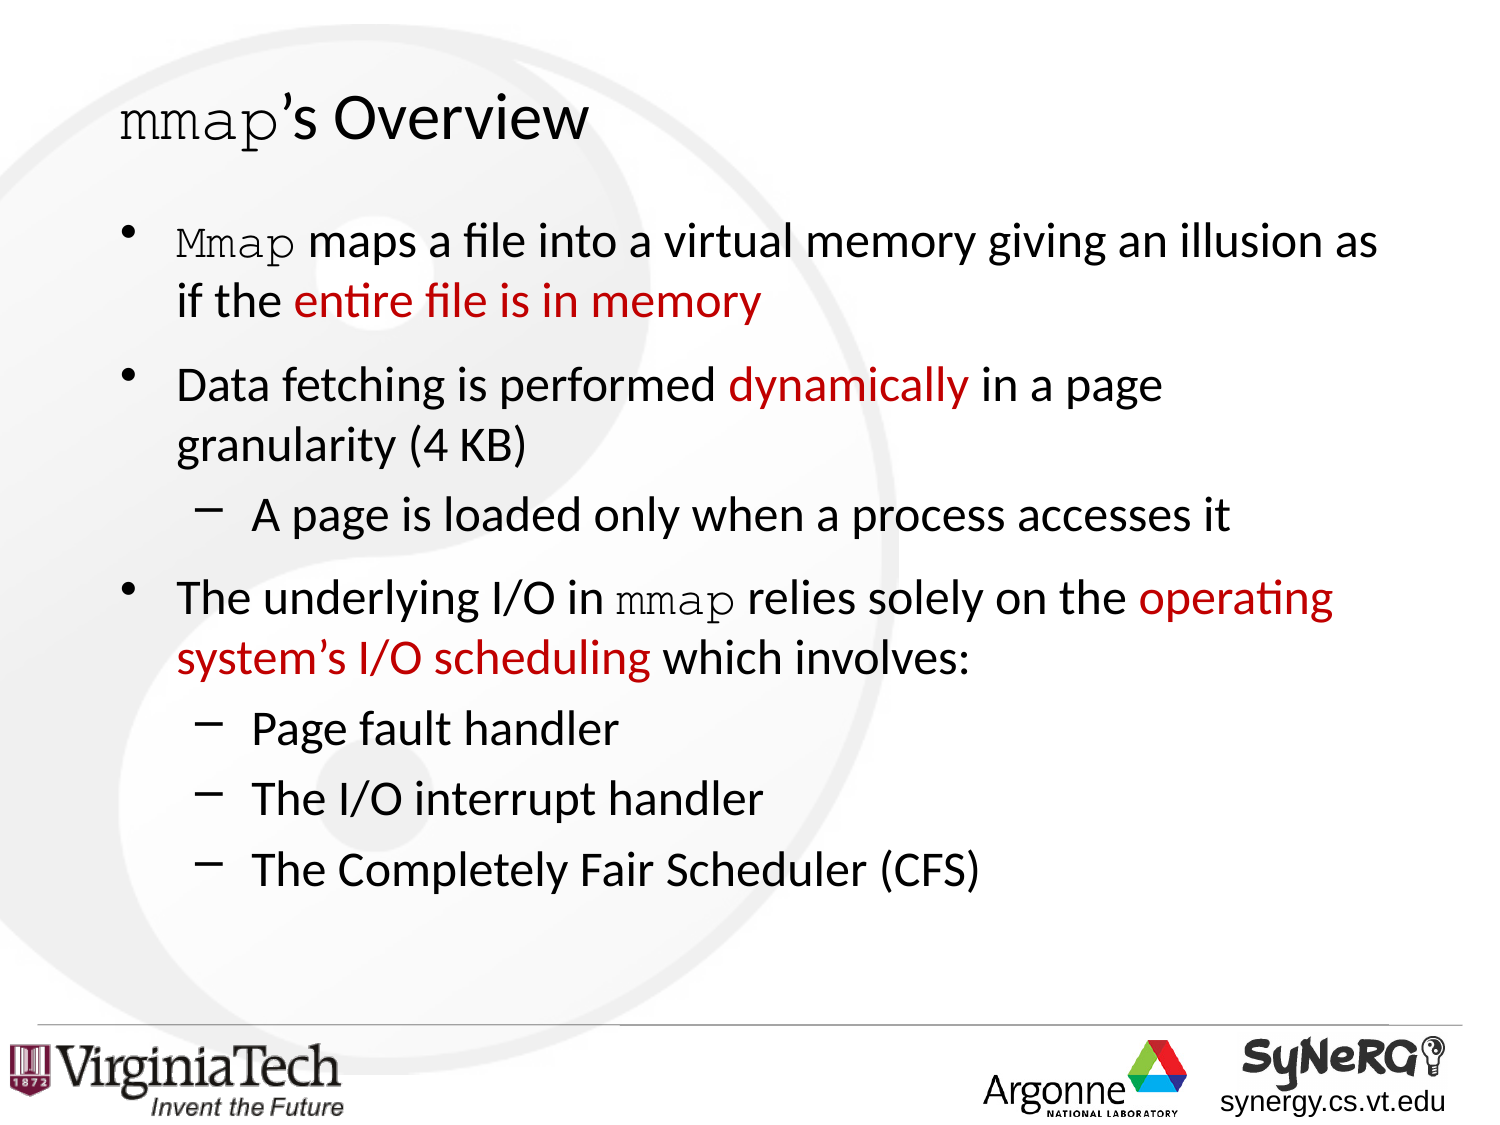

# mmap’s Overview
Mmap maps a file into a virtual memory giving an illusion as if the entire file is in memory
Data fetching is performed dynamically in a page granularity (4 KB)
A page is loaded only when a process accesses it
The underlying I/O in mmap relies solely on the operating system’s I/O scheduling which involves:
Page fault handler
The I/O interrupt handler
The Completely Fair Scheduler (CFS)